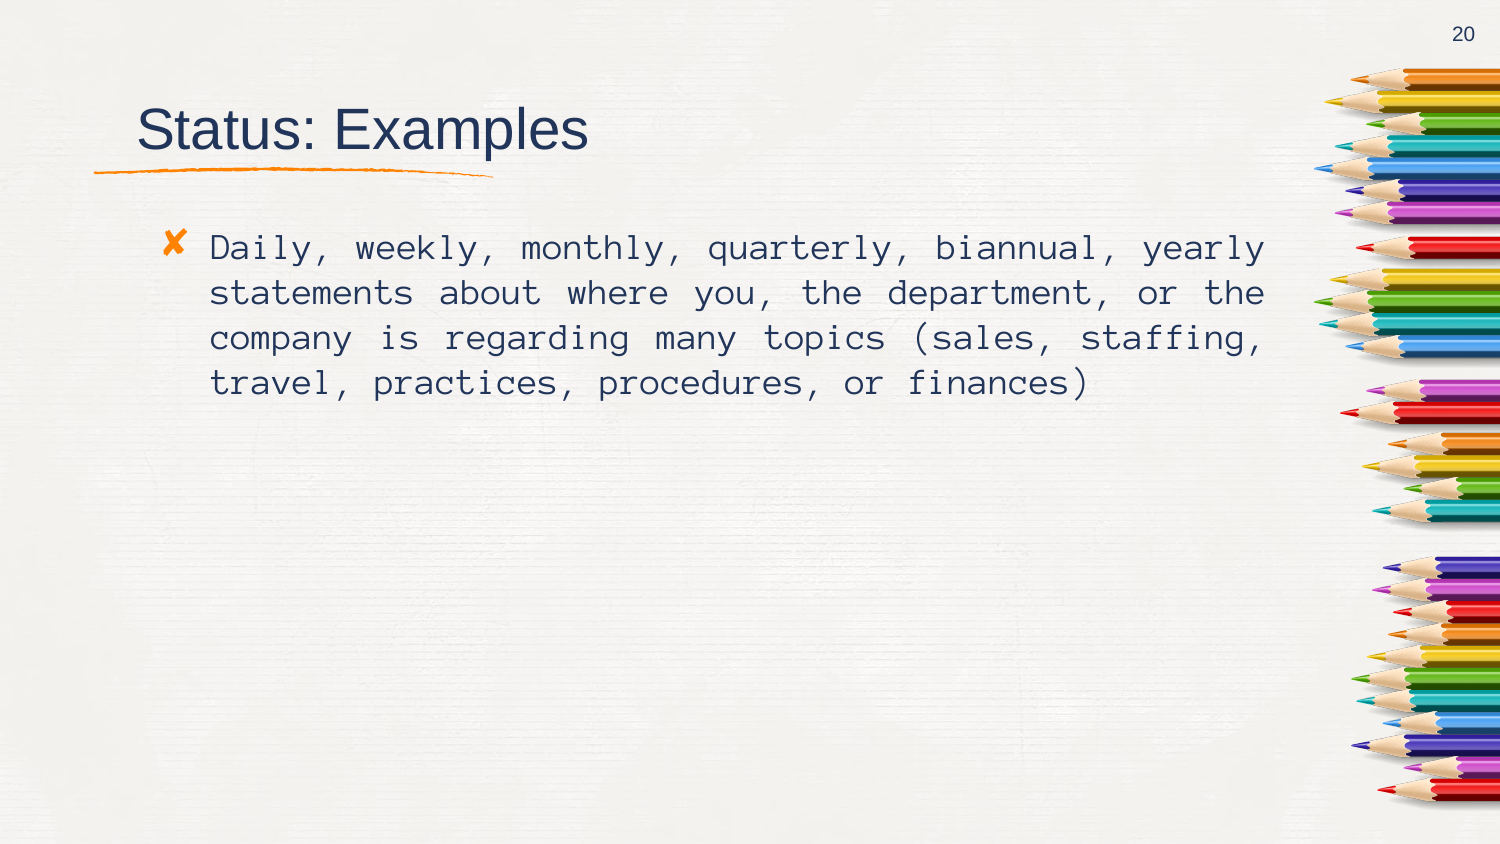

20
# Status: Examples
Daily, weekly, monthly, quarterly, biannual, yearly statements about where you, the department, or the company is regarding many topics (sales, staffing, travel, practices, procedures, or finances)